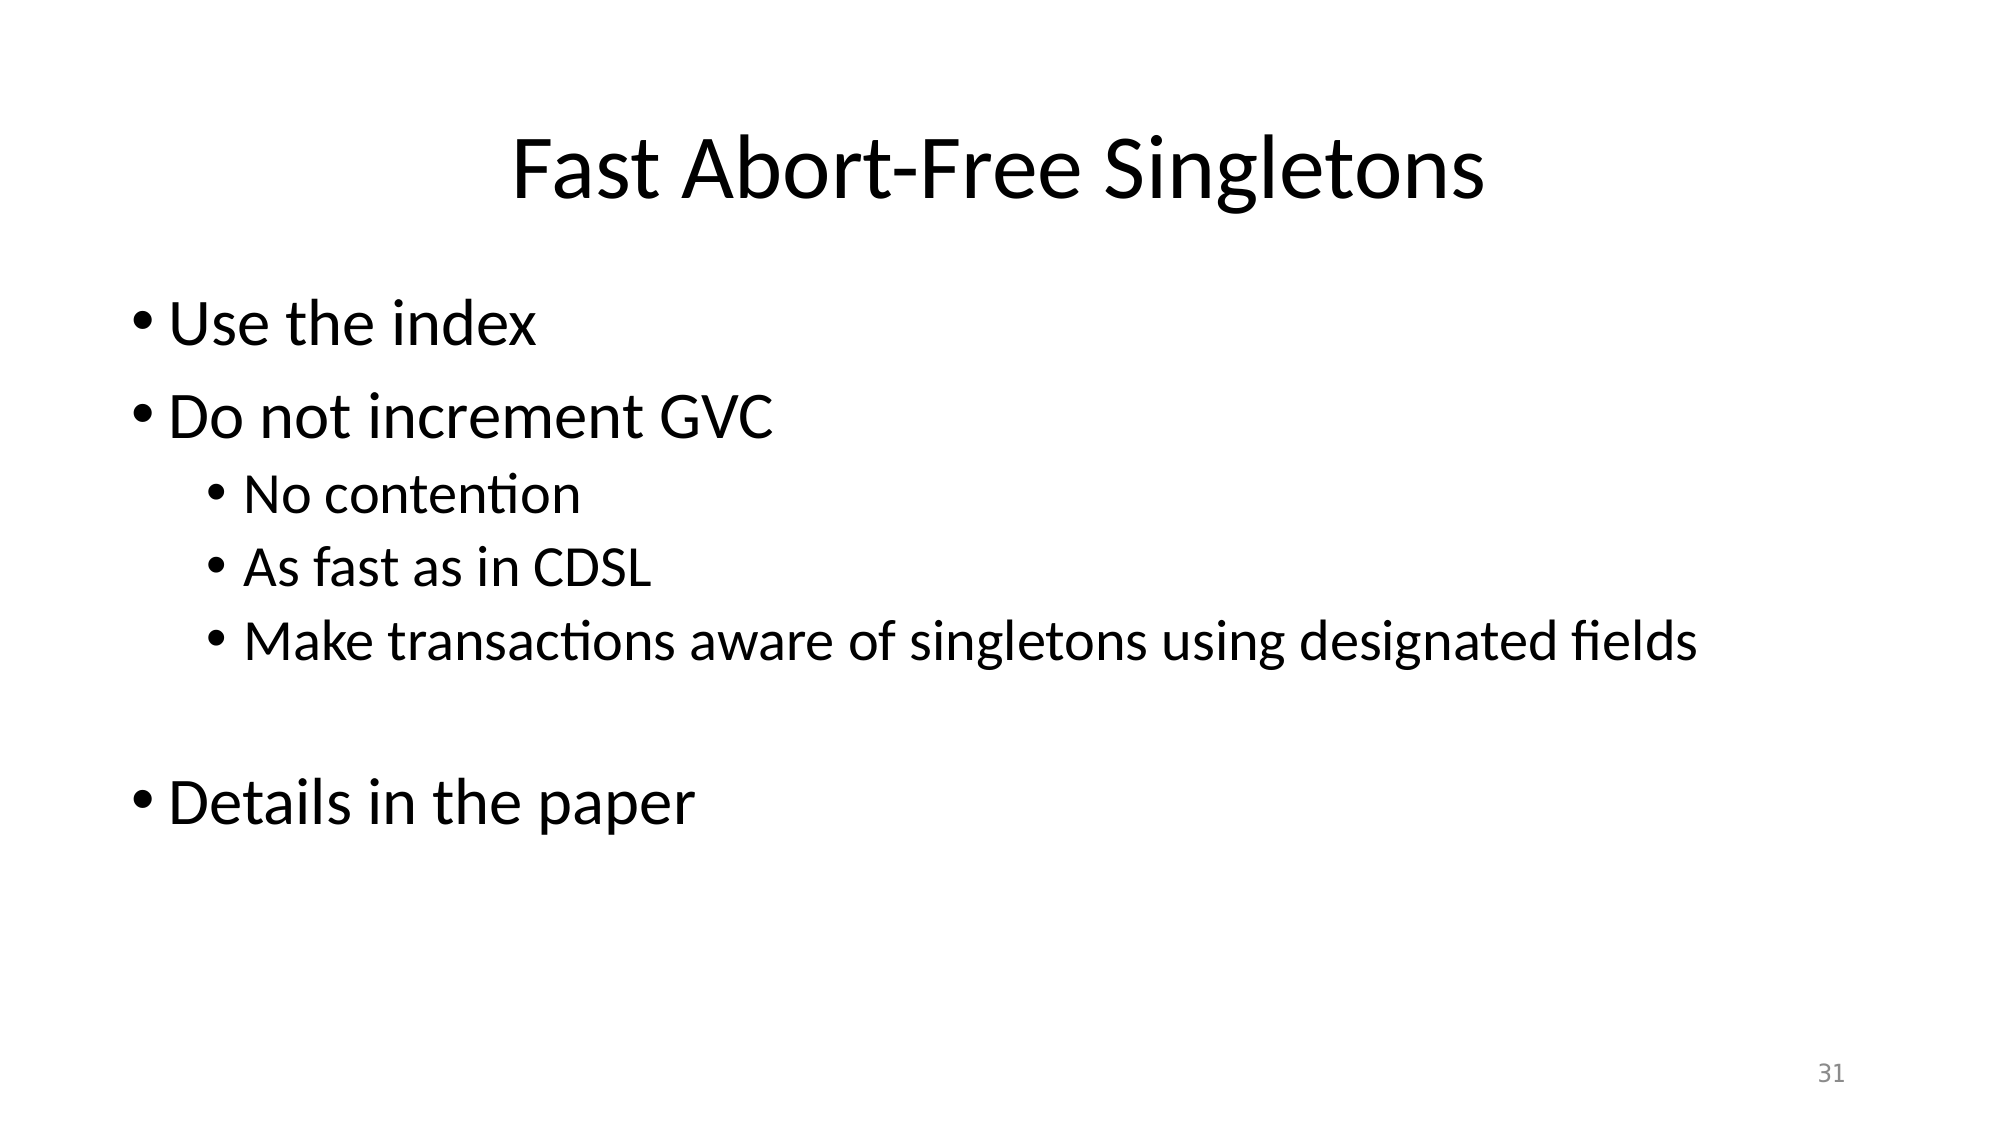

# Fast Abort-Free Singletons
Use the index
Do not increment GVC
No contention
As fast as in CDSL
Make transactions aware of singletons using designated fields

Details in the paper

31